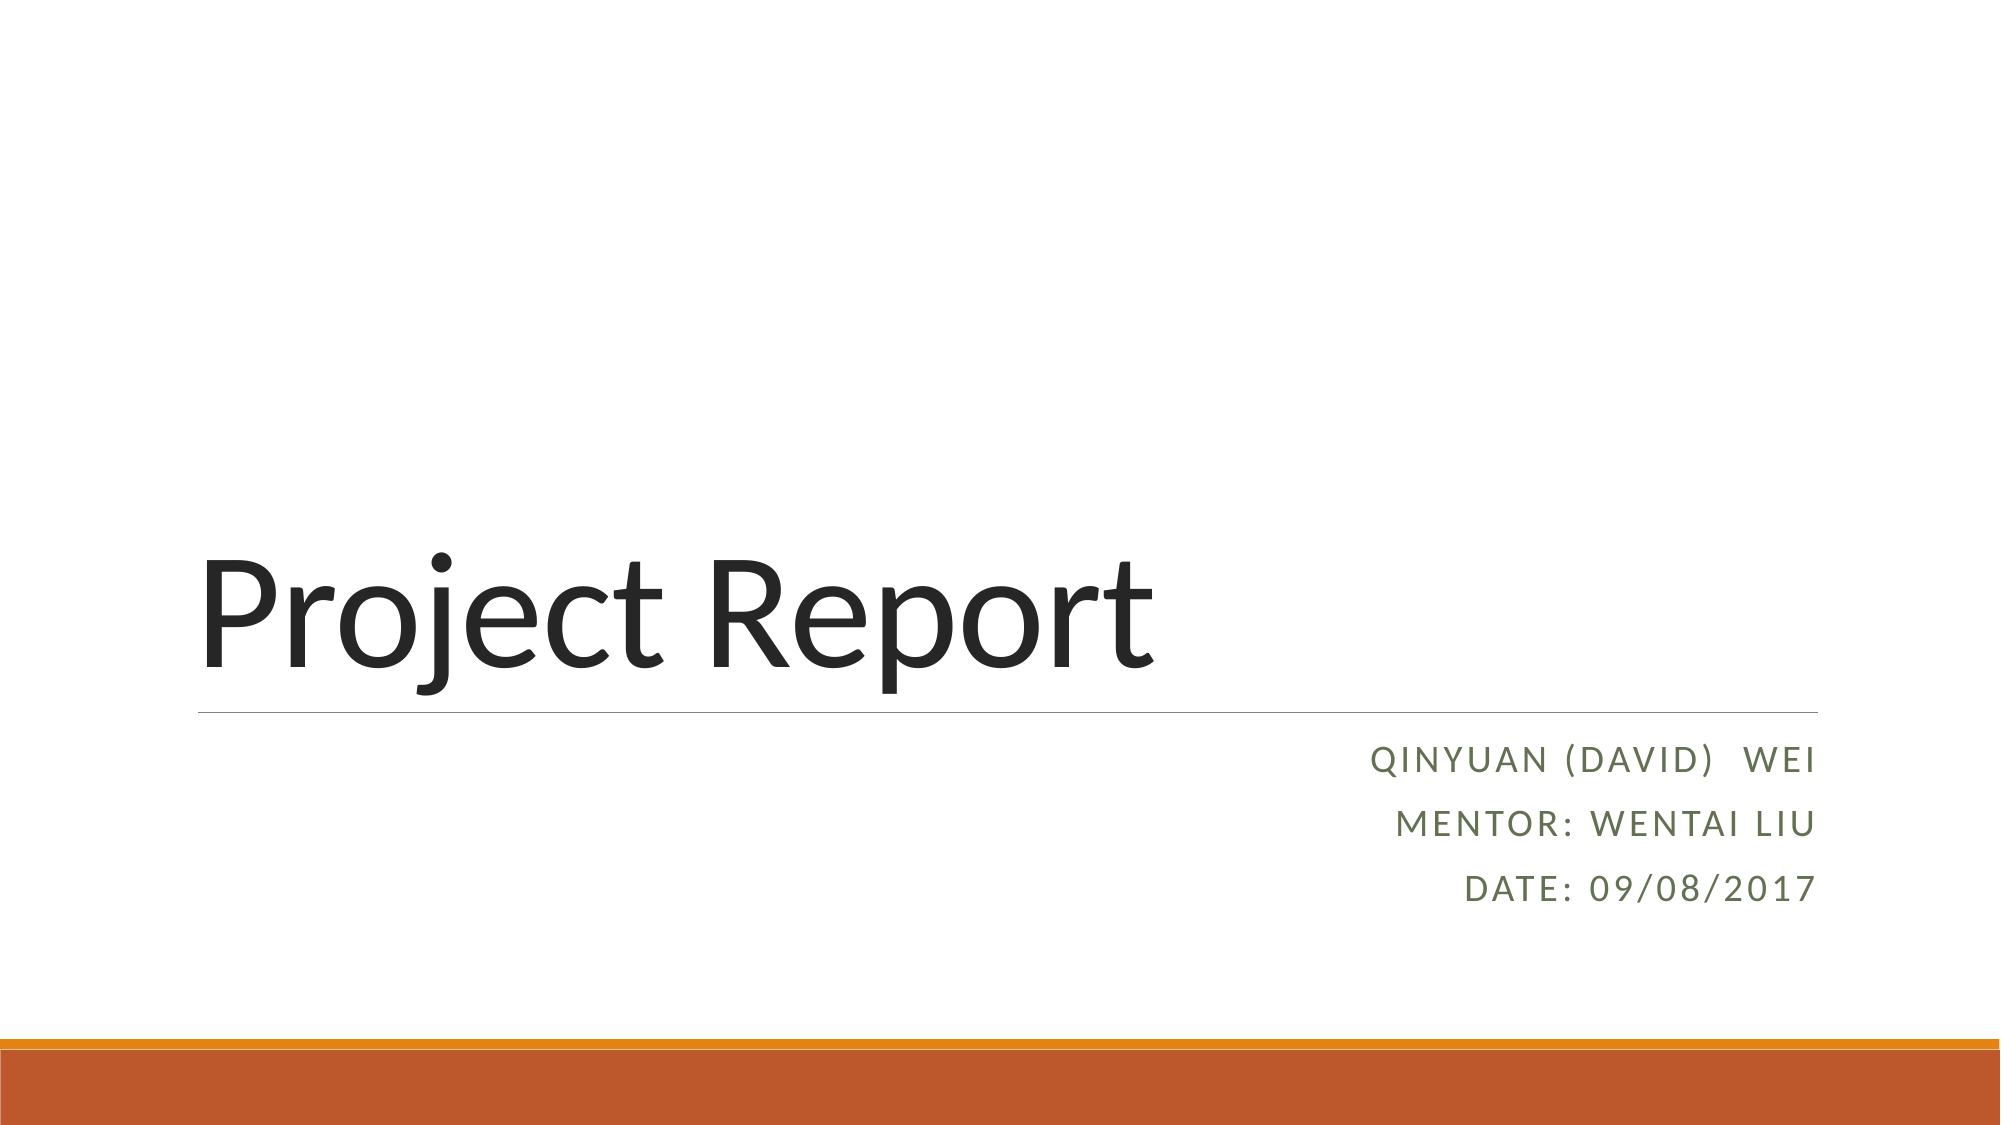

# Project Report
Qinyuan (David)  Wei
Mentor: Wentai Liu
Date: 09/08/2017